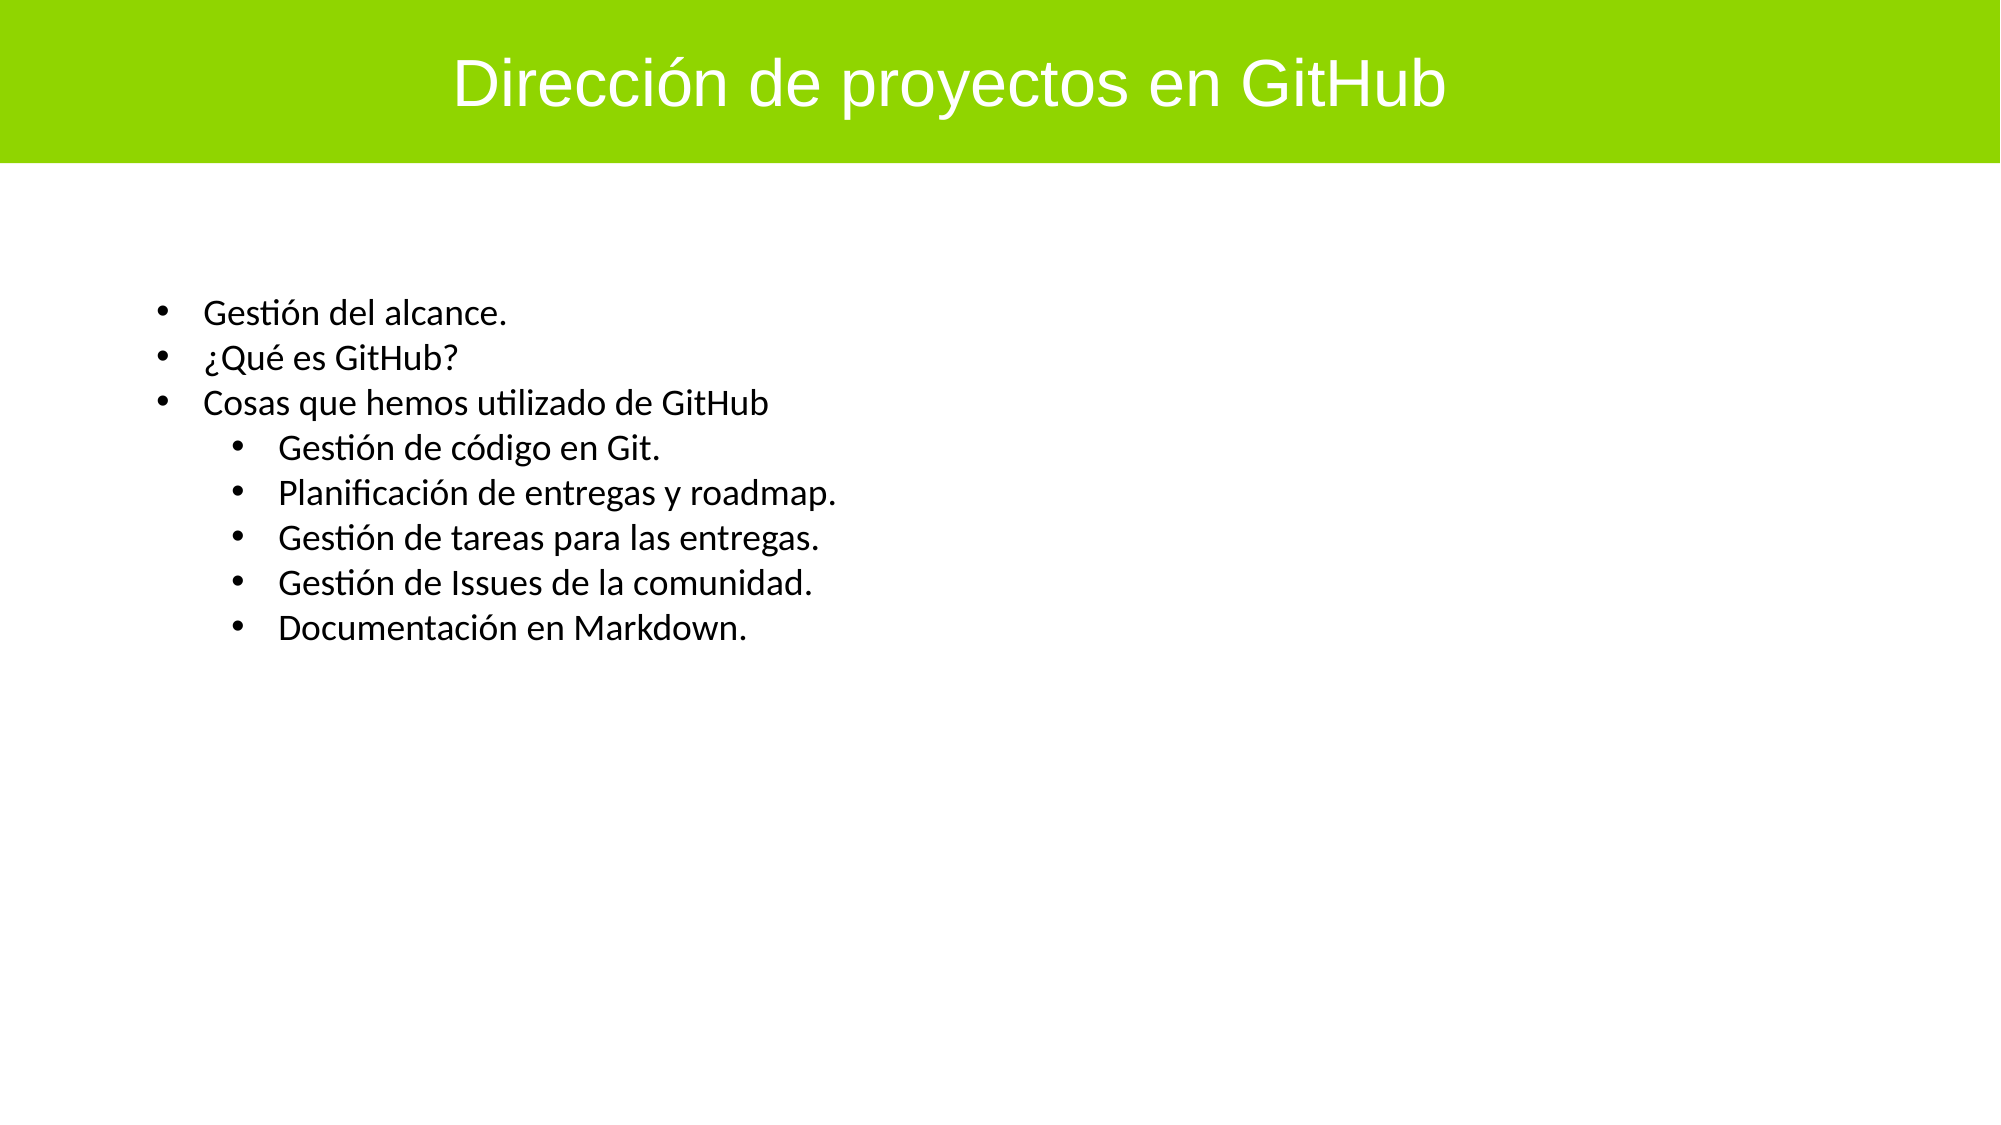

Dirección de proyectos en GitHub

Gestión del alcance.
¿Qué es GitHub?
Cosas que hemos utilizado de GitHub
Gestión de código en Git.
Planificación de entregas y roadmap.
Gestión de tareas para las entregas.
Gestión de Issues de la comunidad.
Documentación en Markdown.